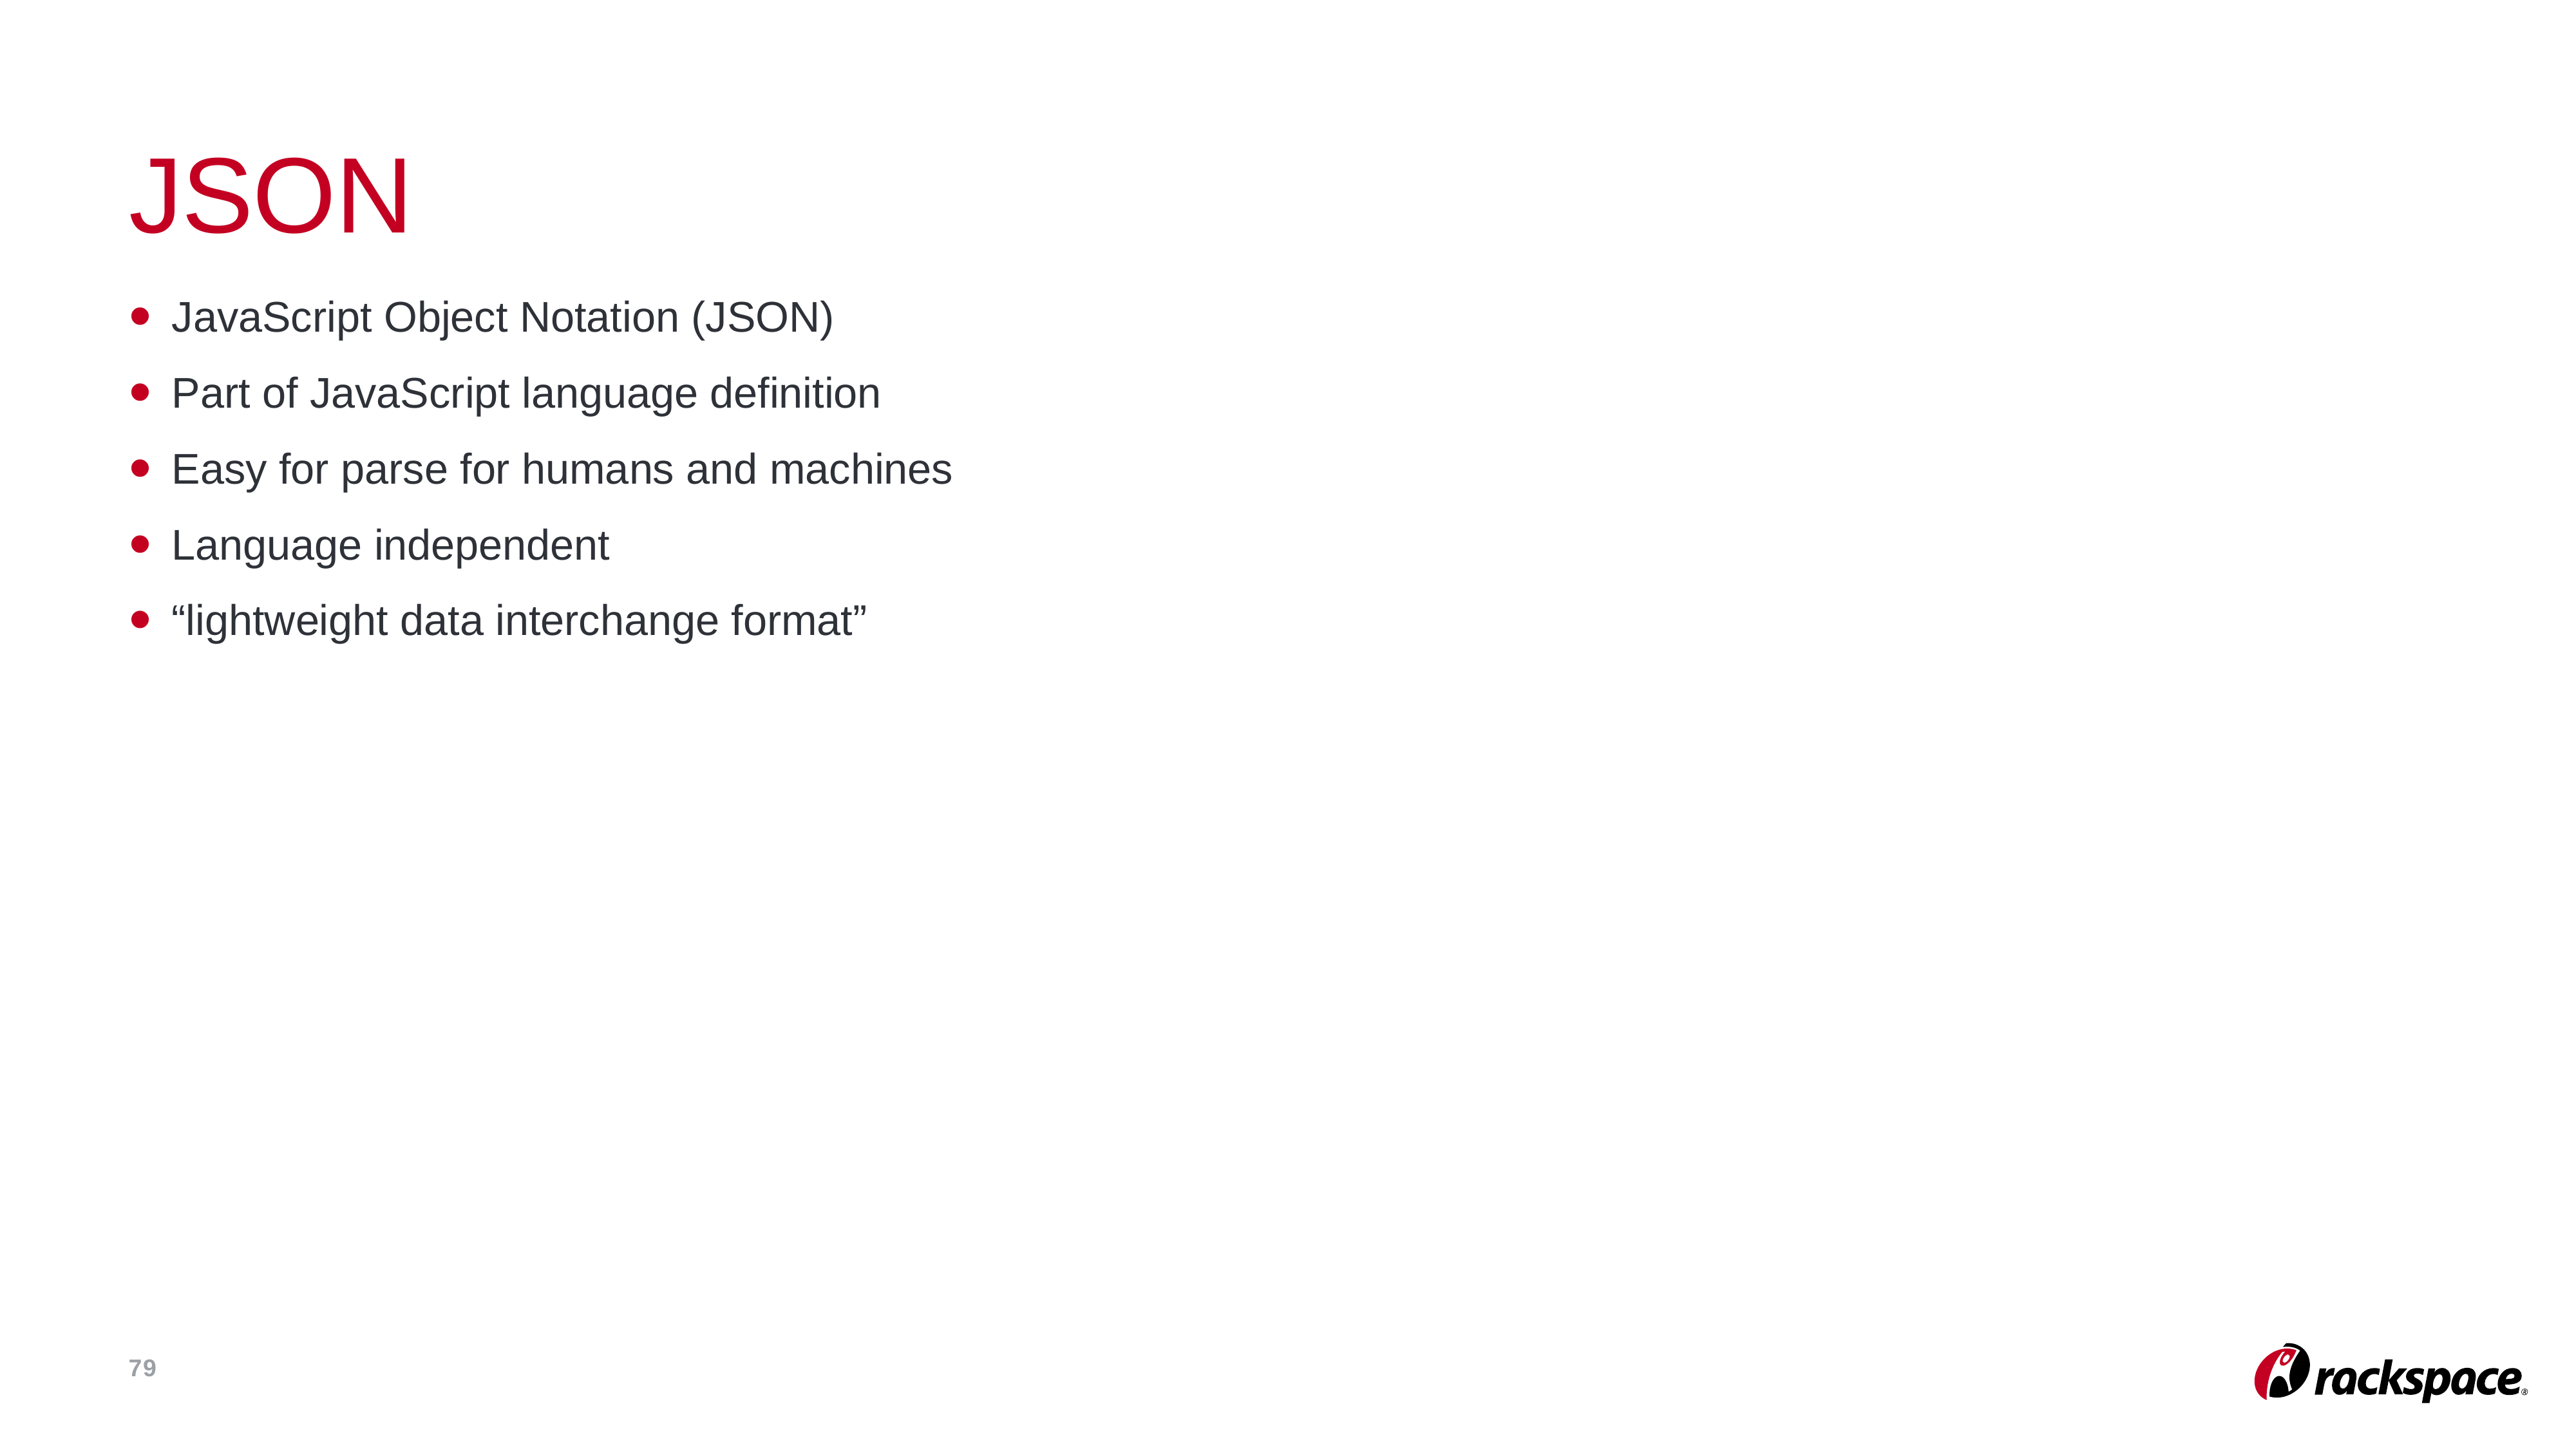

# JSON
JavaScript Object Notation (JSON)
Part of JavaScript language definition
Easy for parse for humans and machines
Language independent
“lightweight data interchange format”

79